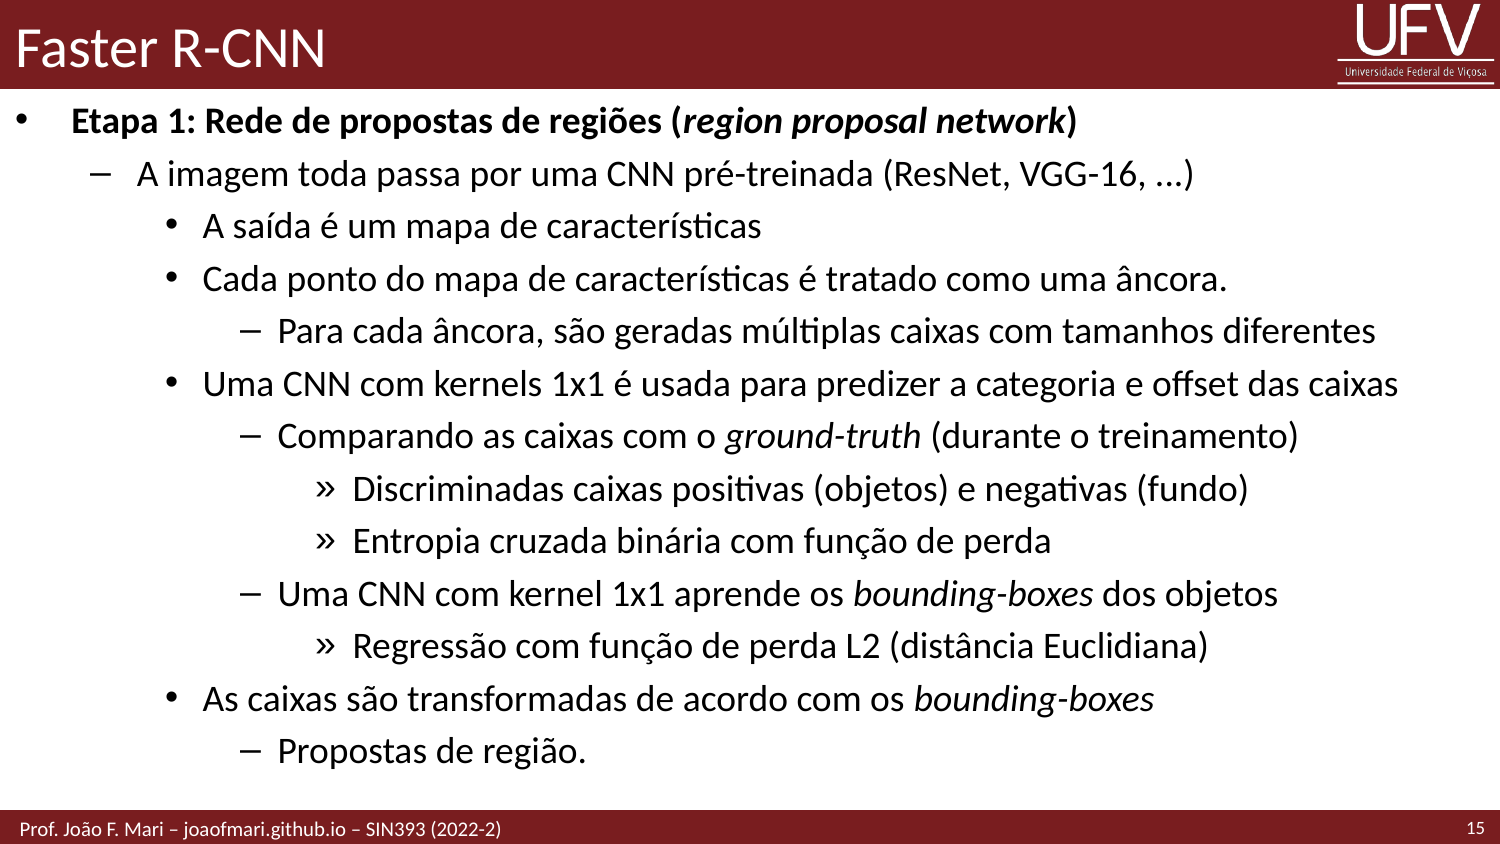

# Faster R-CNN
Etapa 1: Rede de propostas de regiões (region proposal network)
A imagem toda passa por uma CNN pré-treinada (ResNet, VGG-16, ...)
A saída é um mapa de características
Cada ponto do mapa de características é tratado como uma âncora.
Para cada âncora, são geradas múltiplas caixas com tamanhos diferentes
Uma CNN com kernels 1x1 é usada para predizer a categoria e offset das caixas
Comparando as caixas com o ground-truth (durante o treinamento)
Discriminadas caixas positivas (objetos) e negativas (fundo)
Entropia cruzada binária com função de perda
Uma CNN com kernel 1x1 aprende os bounding-boxes dos objetos
Regressão com função de perda L2 (distância Euclidiana)
As caixas são transformadas de acordo com os bounding-boxes
Propostas de região.
15
 Prof. João F. Mari – joaofmari.github.io – SIN393 (2022-2)